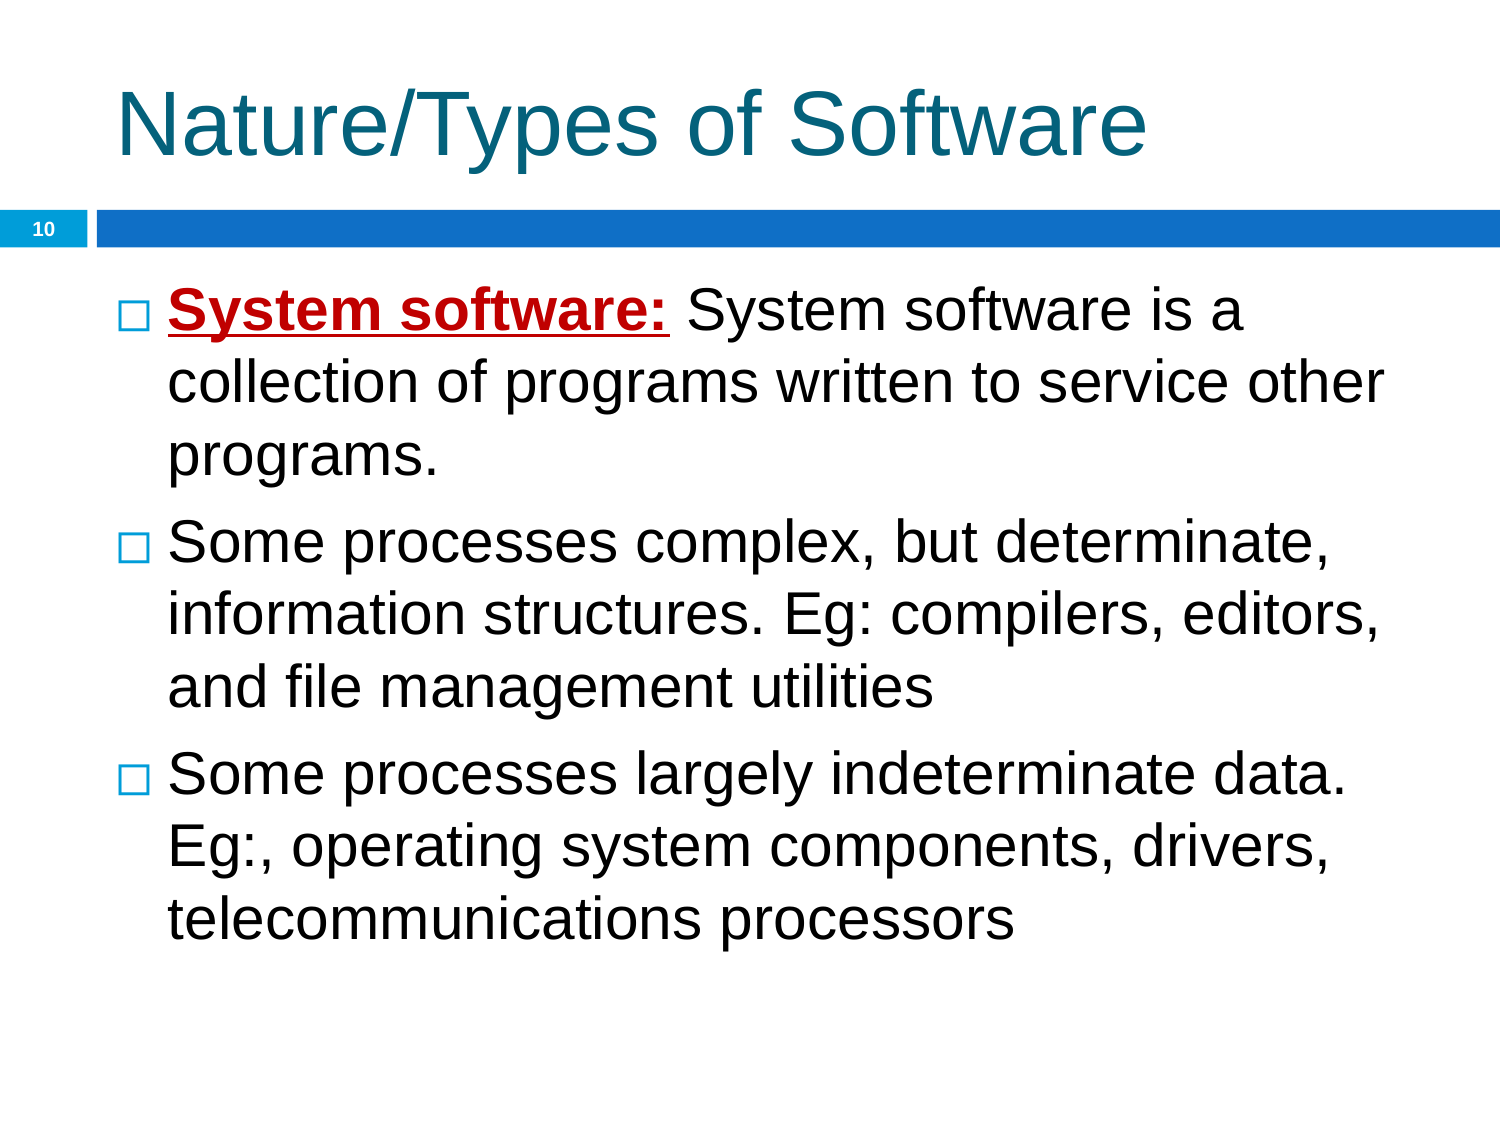

# Nature/Types of Software
10
System software: System software is a collection of programs written to service other programs.
Some processes complex, but determinate, information structures. Eg: compilers, editors, and file management utilities
Some processes largely indeterminate data. Eg:, operating system components, drivers, telecommunications processors